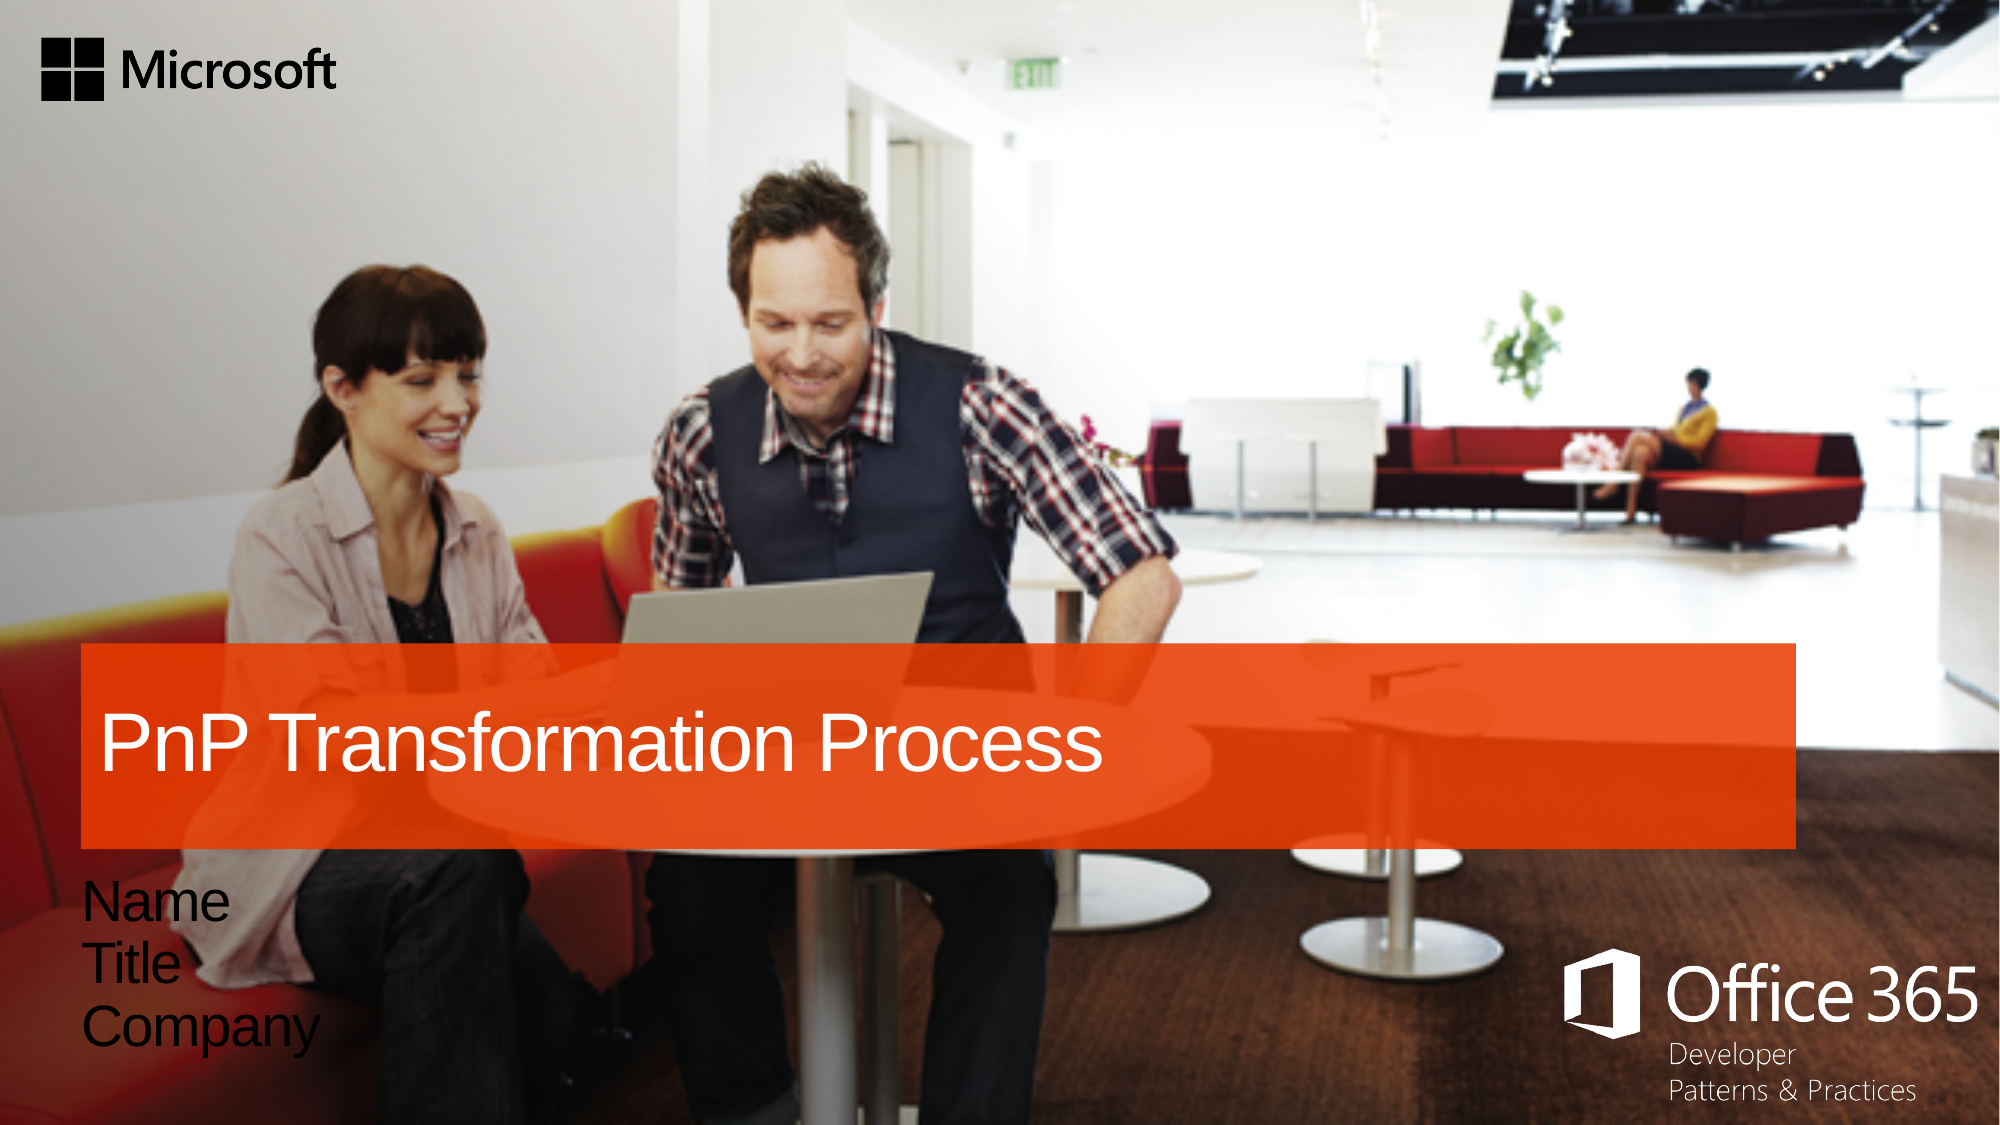

# PnP Transformation Process
Name
Title
Company